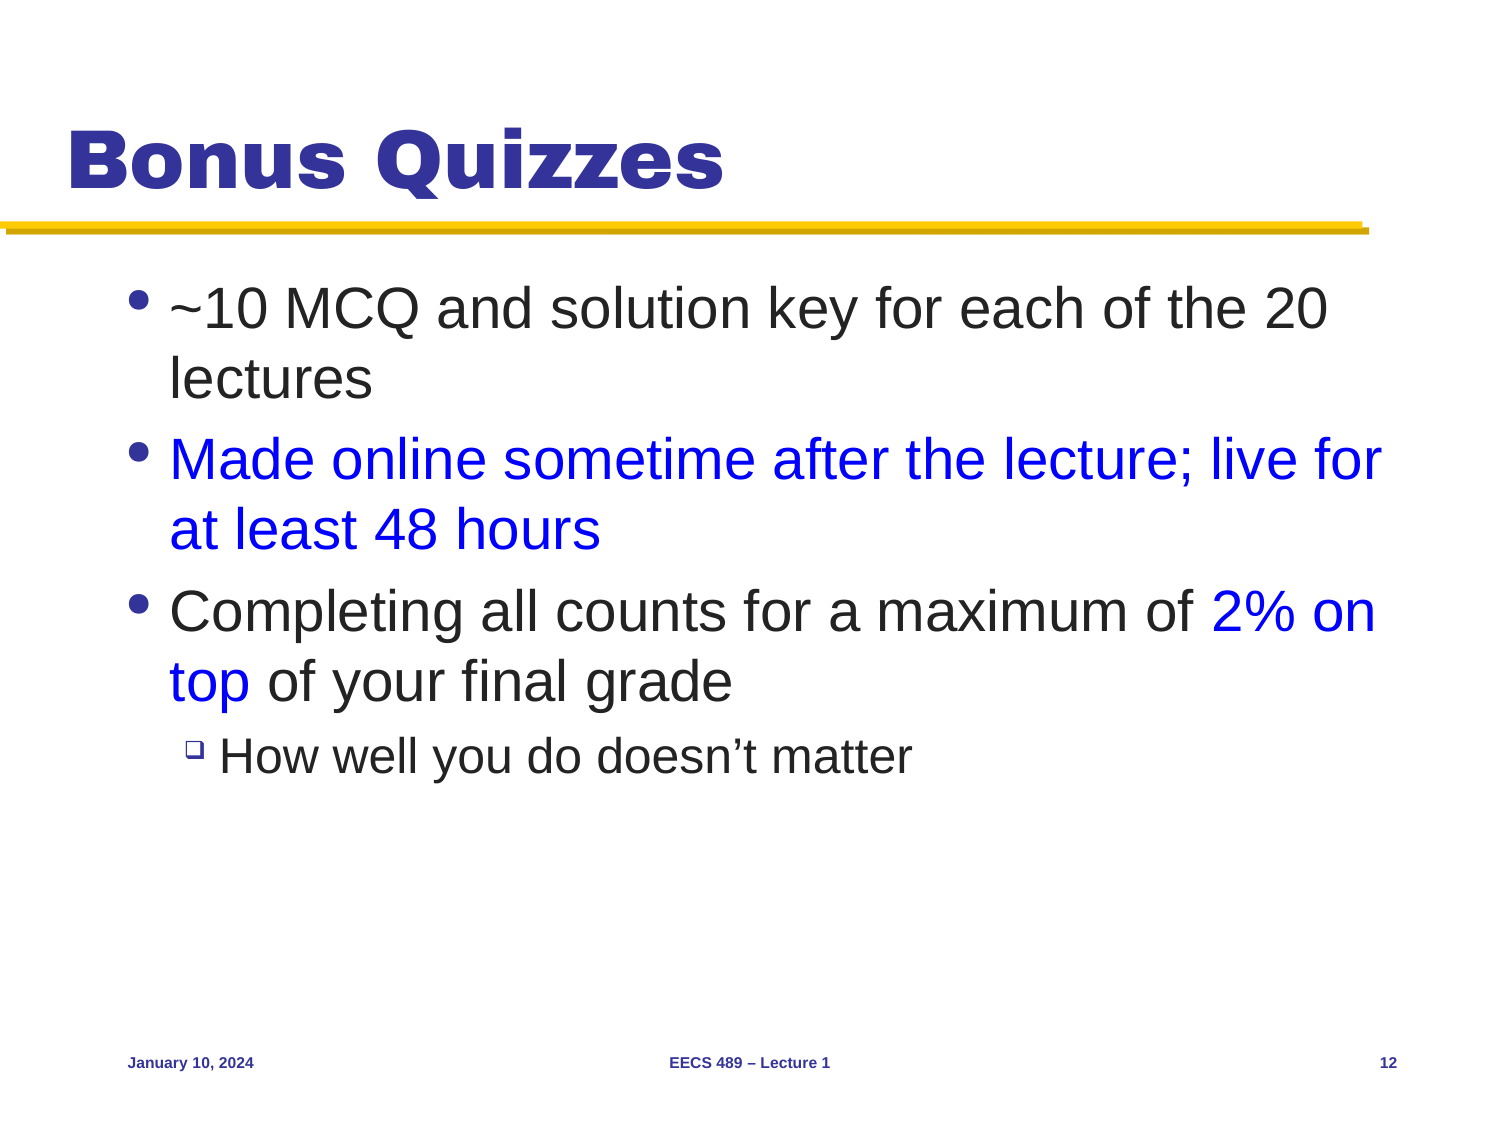

# Bonus Quizzes
~10 MCQ and solution key for each of the 20 lectures
Made online sometime after the lecture; live for at least 48 hours
Completing all counts for a maximum of 2% on top of your final grade
How well you do doesn’t matter
January 10, 2024
EECS 489 – Lecture 1
12